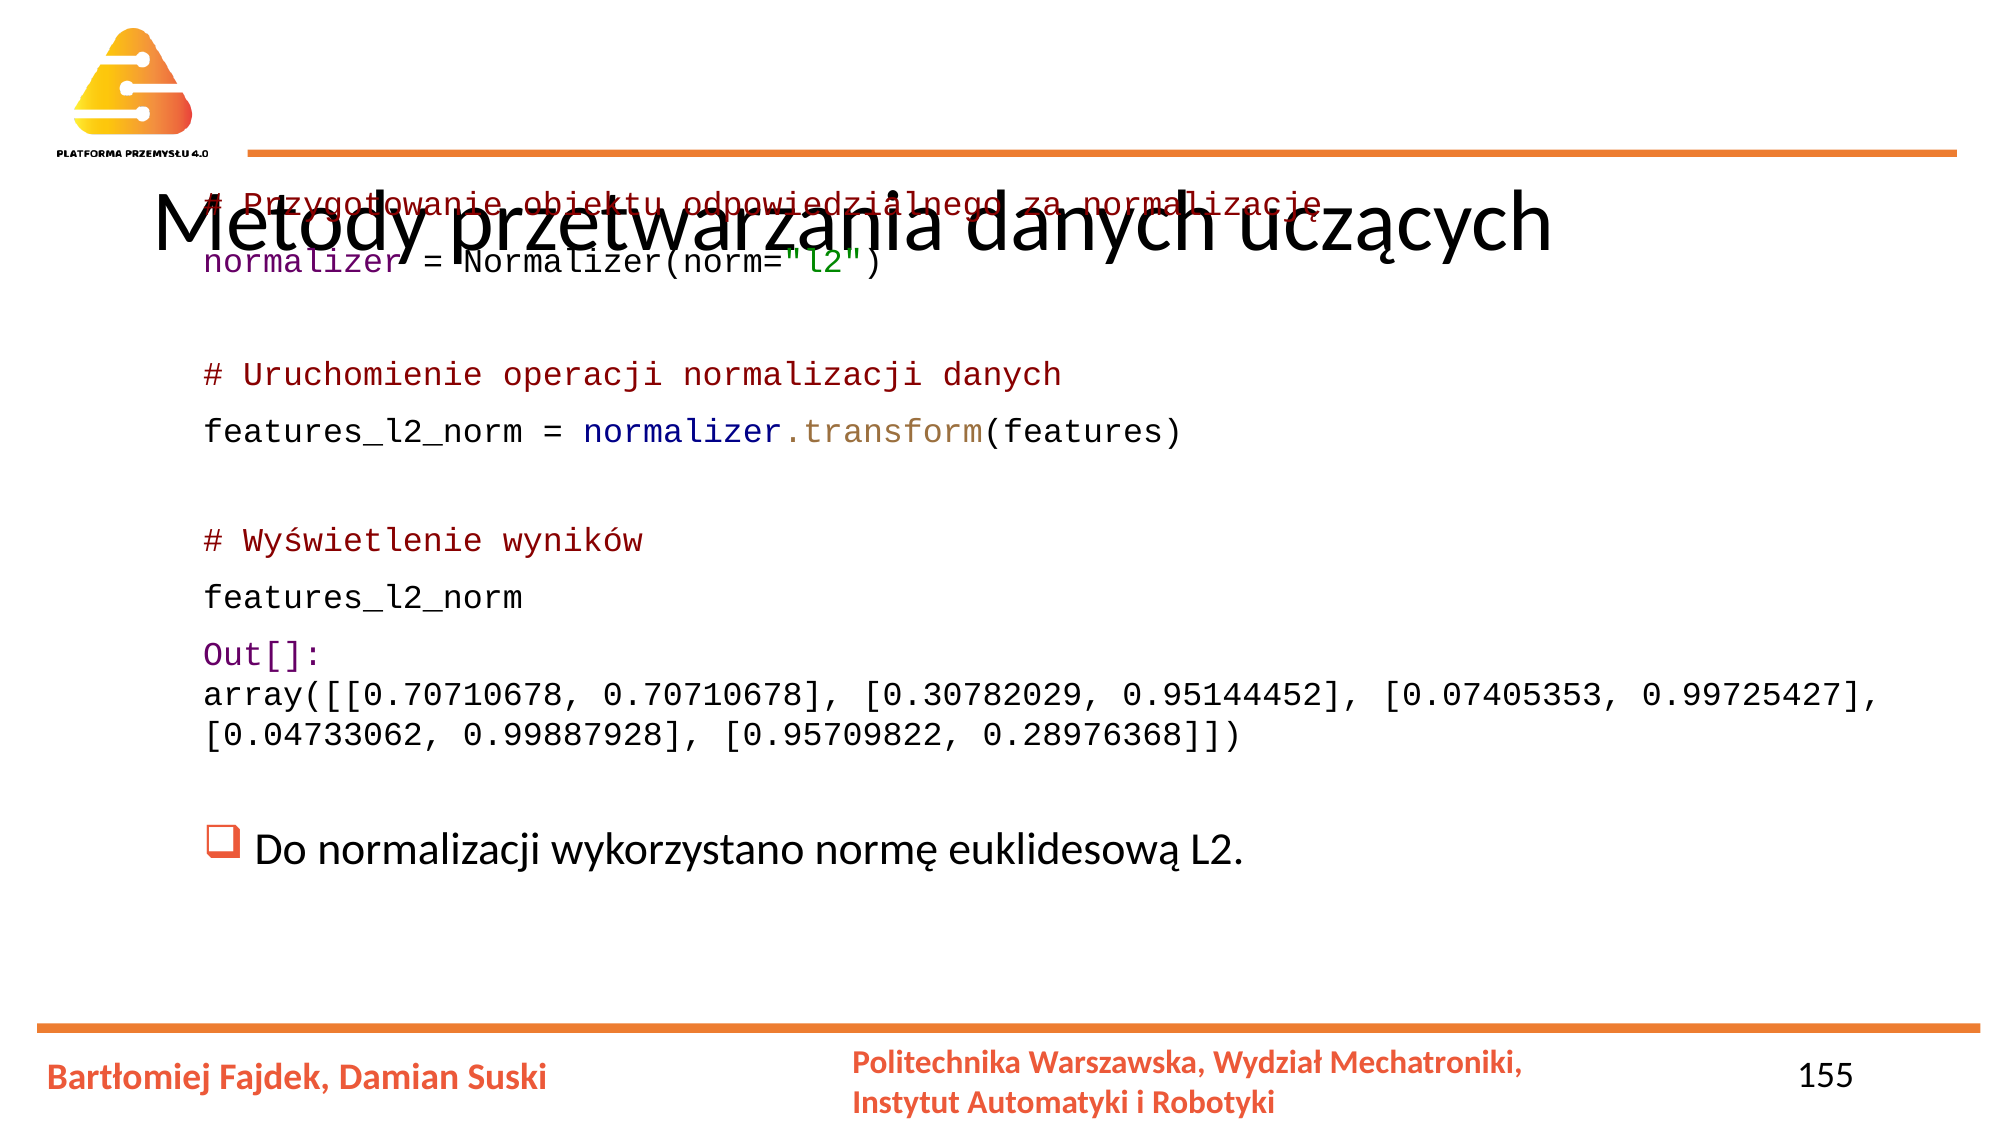

# Metody przetwarzania danych uczących
# Przygotowanie obiektu odpowiedzialnego za normalizację
normalizer = Normalizer(norm="l2")

# Uruchomienie operacji normalizacji danych
features_l2_norm = normalizer.transform(features)

# Wyświetlenie wyników
features_l2_norm
Out[]:
array([[0.70710678, 0.70710678], [0.30782029, 0.95144452], [0.07405353, 0.99725427], [0.04733062, 0.99887928], [0.95709822, 0.28976368]])

 Do normalizacji wykorzystano normę euklidesową L2.

155